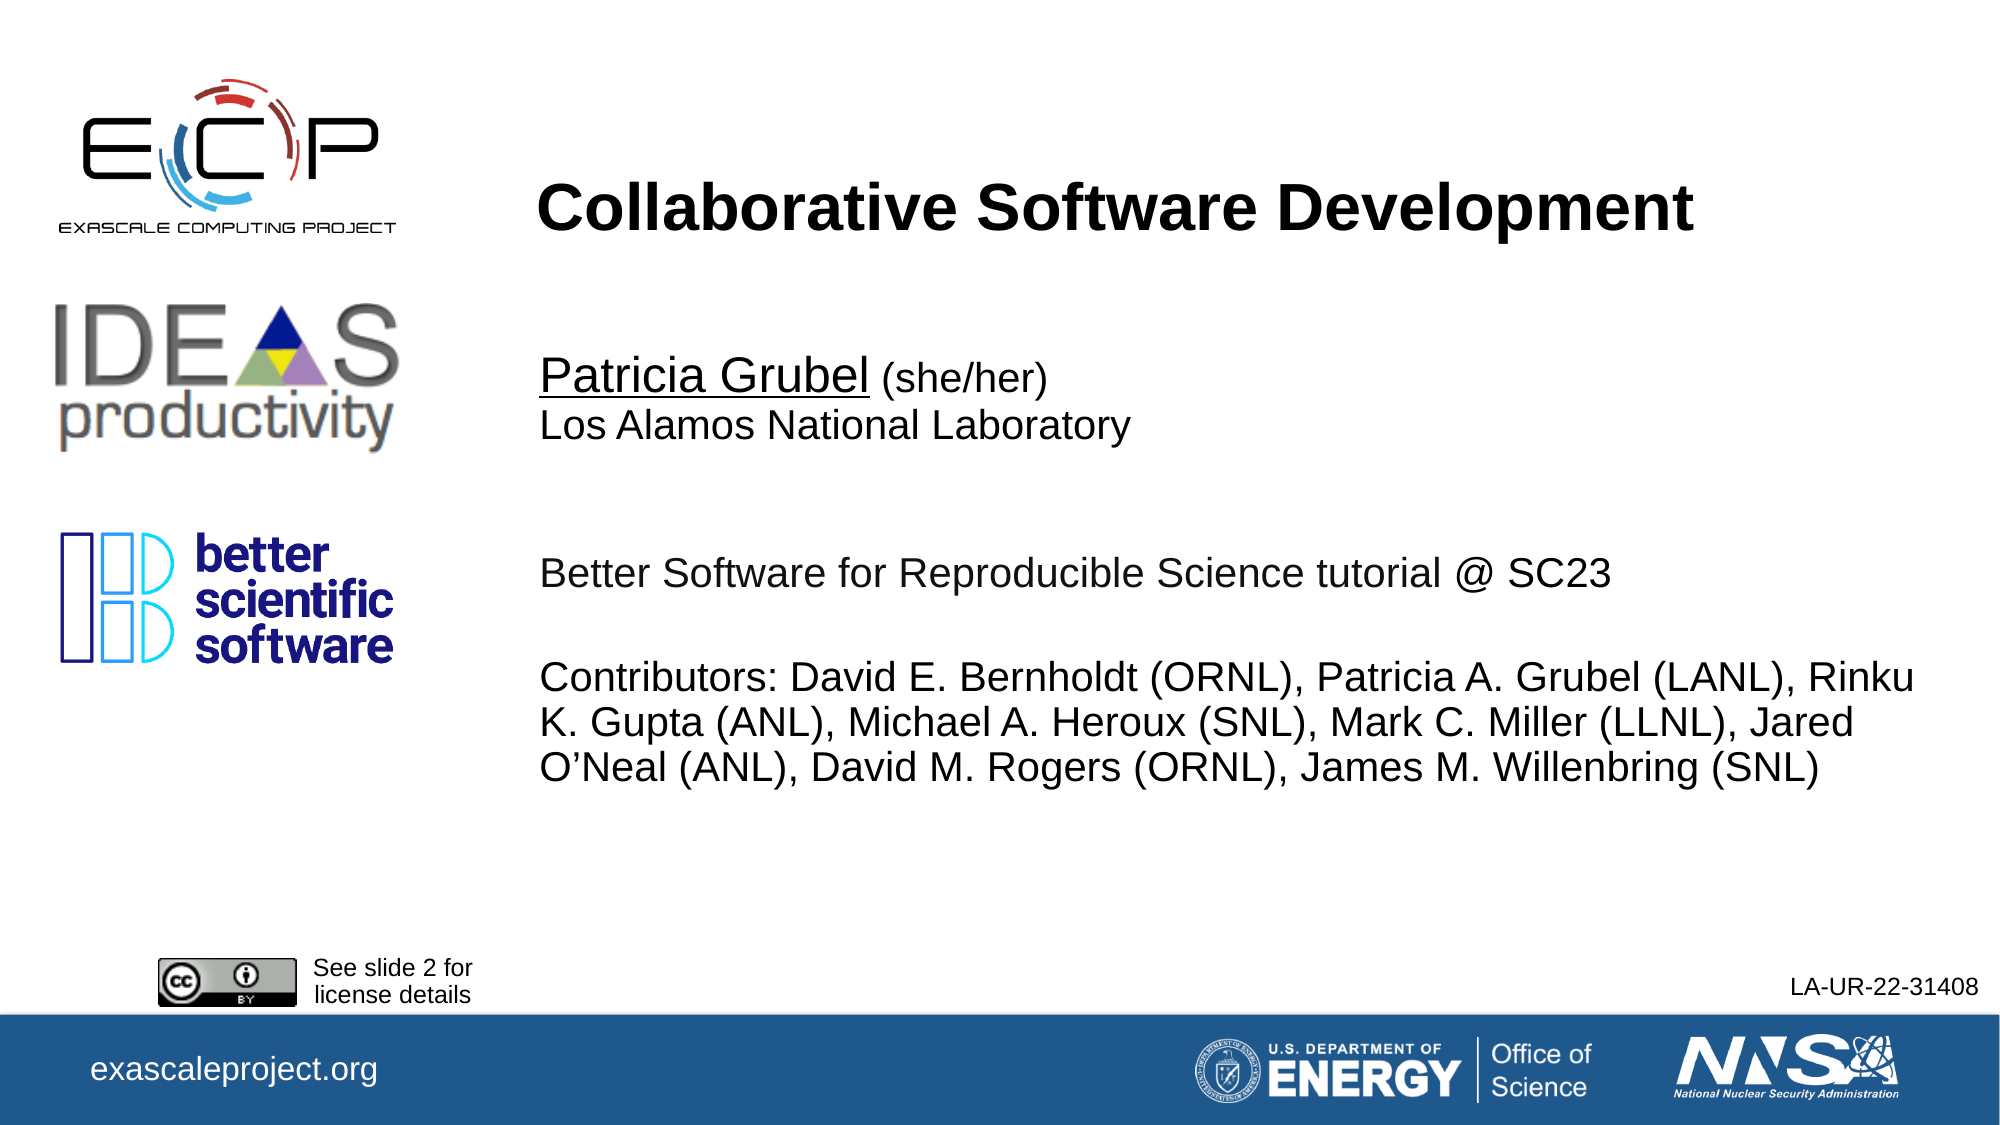

# Collaborative Software Development
Patricia Grubel (she/her)
Los Alamos National Laboratory

Better Software for Reproducible Science tutorial @ SC23
Contributors: David E. Bernholdt (ORNL), Patricia A. Grubel (LANL), Rinku K. Gupta (ANL), Michael A. Heroux (SNL), Mark C. Miller (LLNL), Jared O’Neal (ANL), David M. Rogers (ORNL), James M. Willenbring (SNL)

 LA-UR-22-31408